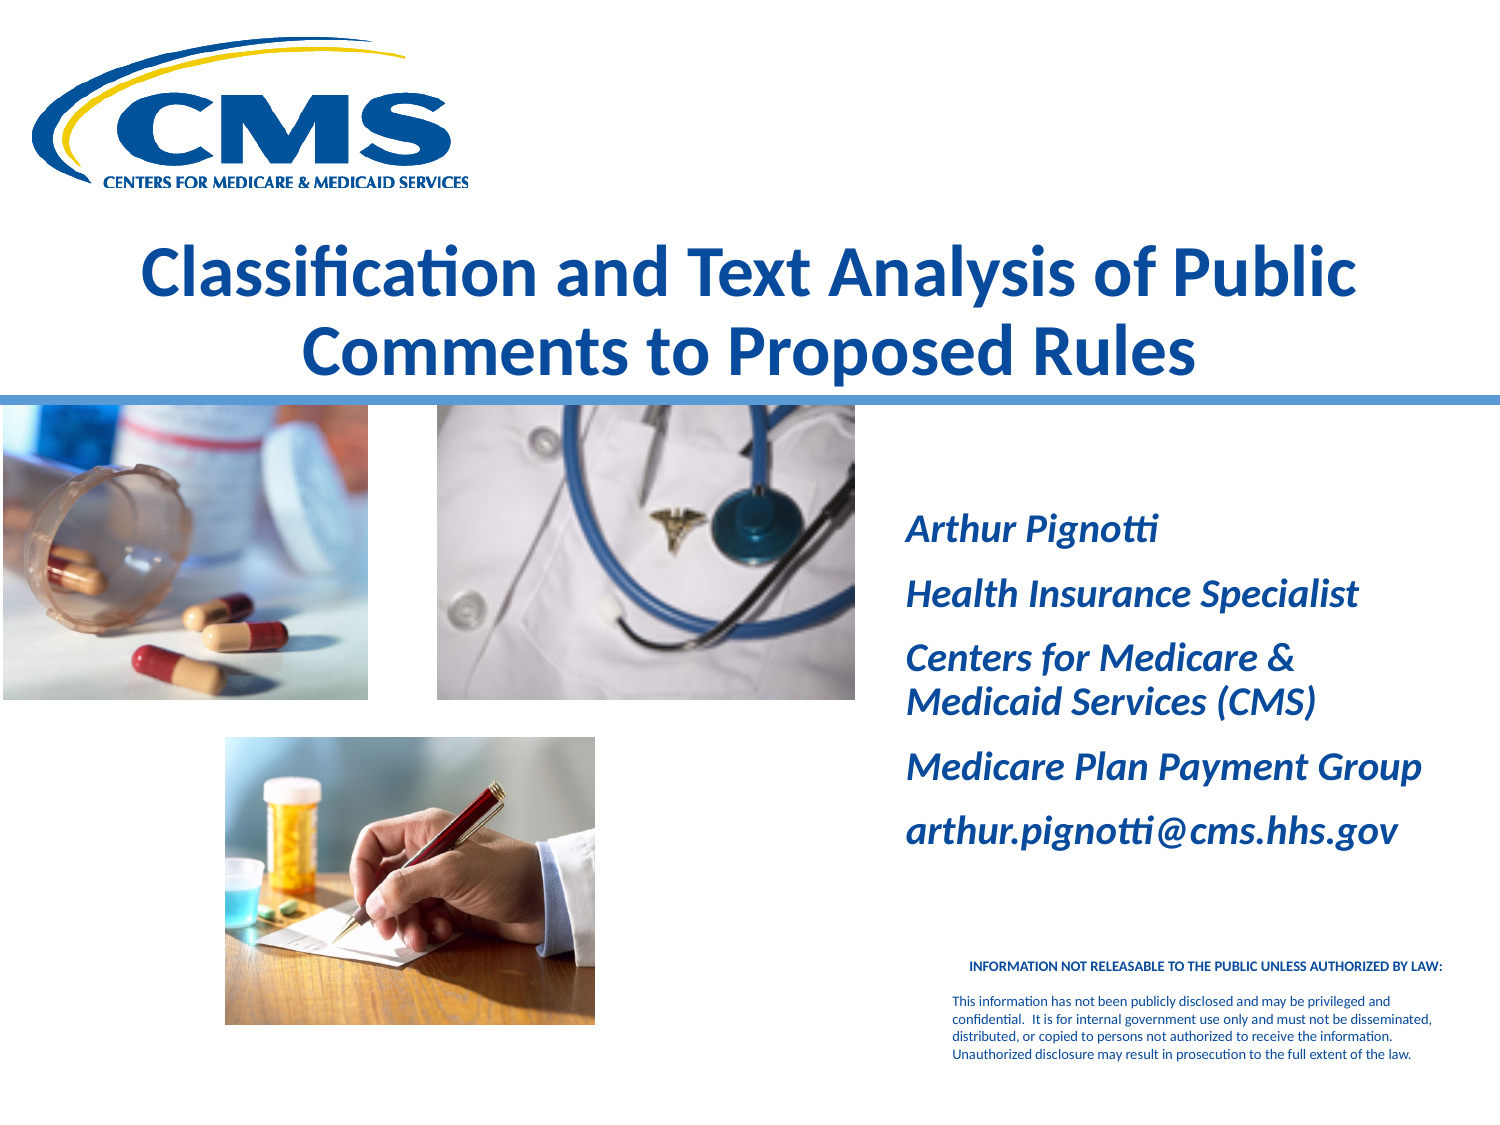

# Classification and Text Analysis of Public Comments to Proposed Rules
Arthur Pignotti
Health Insurance Specialist
Centers for Medicare & Medicaid Services (CMS)
Medicare Plan Payment Group
arthur.pignotti@cms.hhs.gov
INFORMATION NOT RELEASABLE TO THE PUBLIC UNLESS AUTHORIZED BY LAW:

This information has not been publicly disclosed and may be privileged and confidential.  It is for internal government use only and must not be disseminated, distributed, or copied to persons not authorized to receive the information.  Unauthorized disclosure may result in prosecution to the full extent of the law.